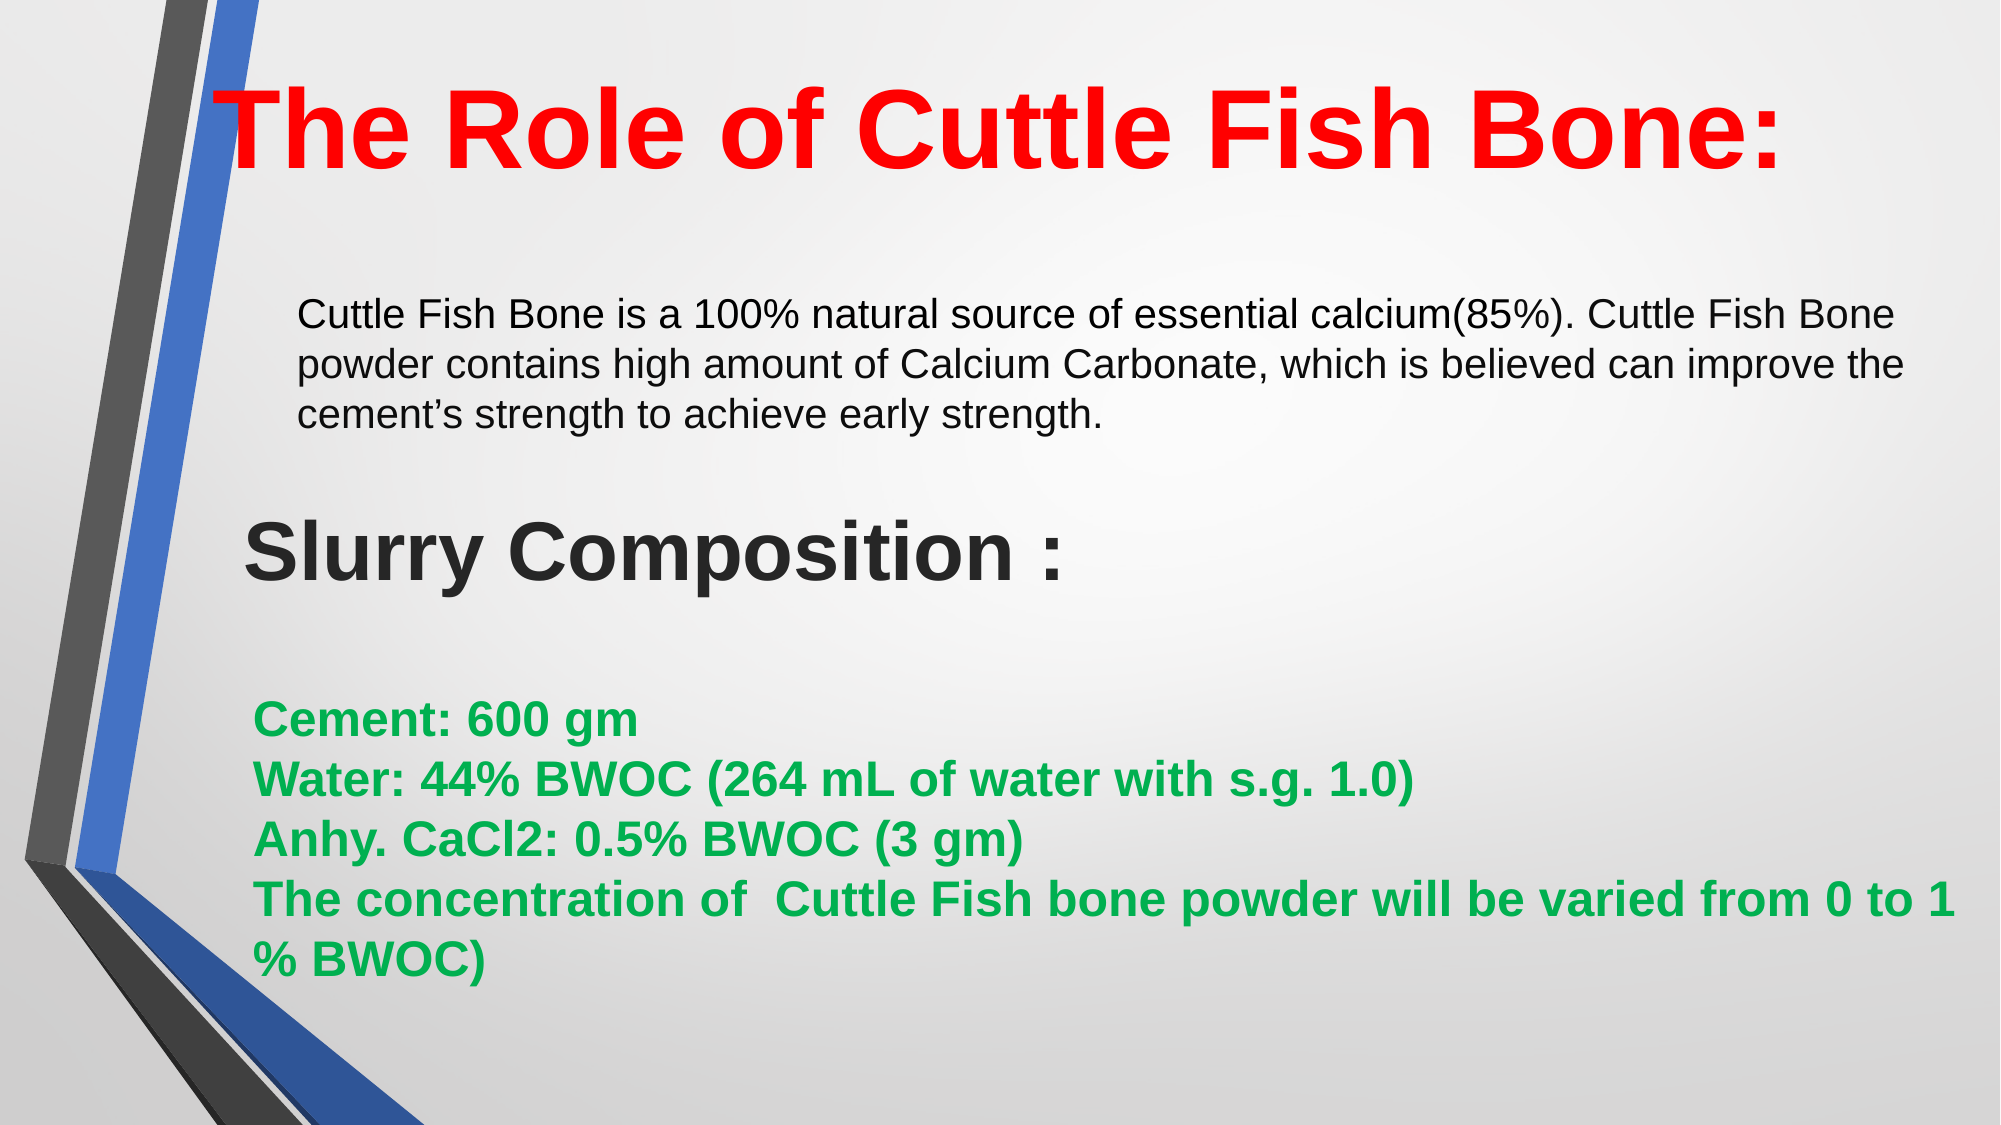

The Role of Cuttle Fish Bone:
Cuttle Fish Bone is a 100% natural source of essential calcium(85%). Cuttle Fish Bone powder contains high amount of Calcium Carbonate, which is believed can improve the cement’s strength to achieve early strength.
Slurry Composition :
Cement: 600 gm
Water: 44% BWOC (264 mL of water with s.g. 1.0)
Anhy. CaCl2: 0.5% BWOC (3 gm)
The concentration of  Cuttle Fish bone powder will be varied from 0 to 1 % BWOC)